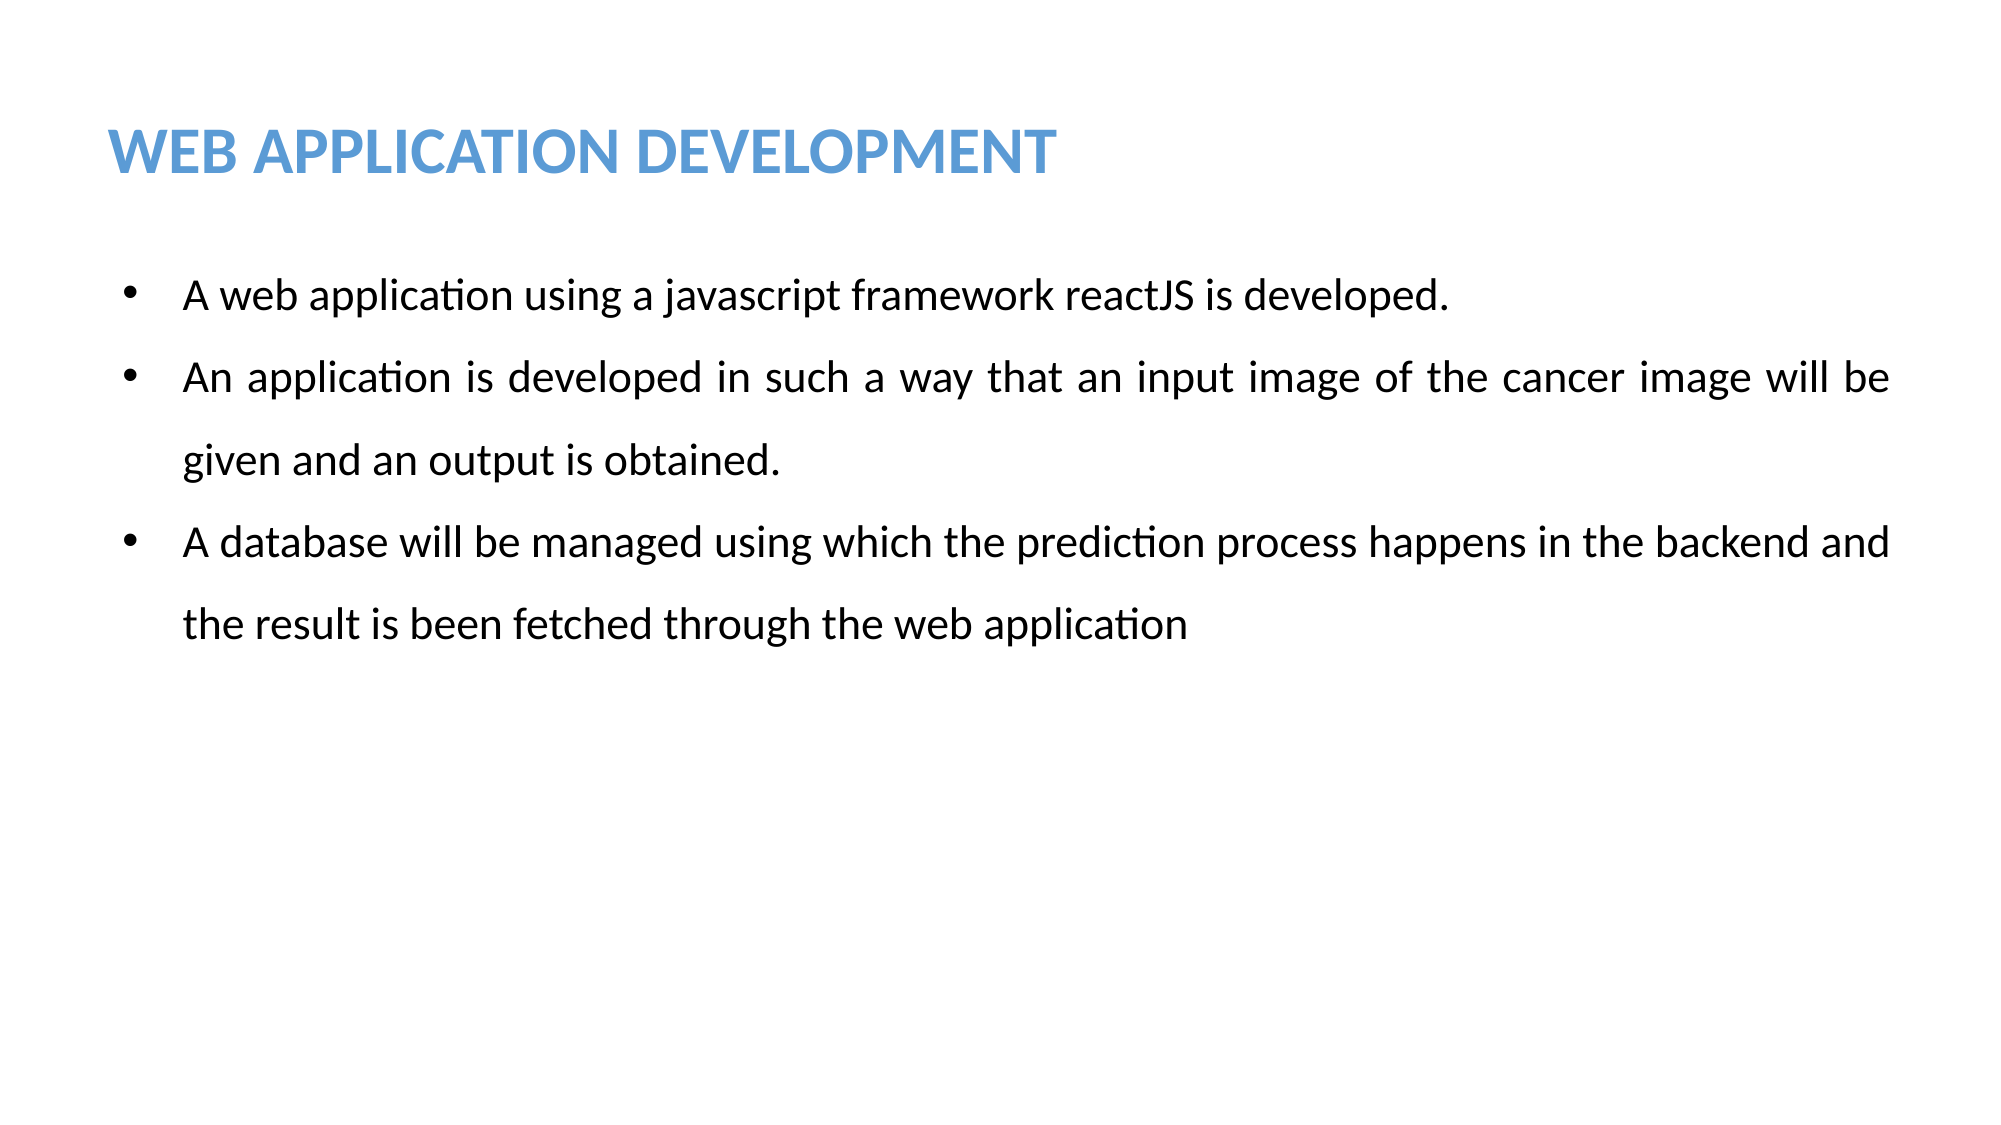

WEB APPLICATION DEVELOPMENT

A web application using a javascript framework reactJS is developed.
An application is developed in such a way that an input image of the cancer image will be given and an output is obtained.
A database will be managed using which the prediction process happens in the backend and the result is been fetched through the web application